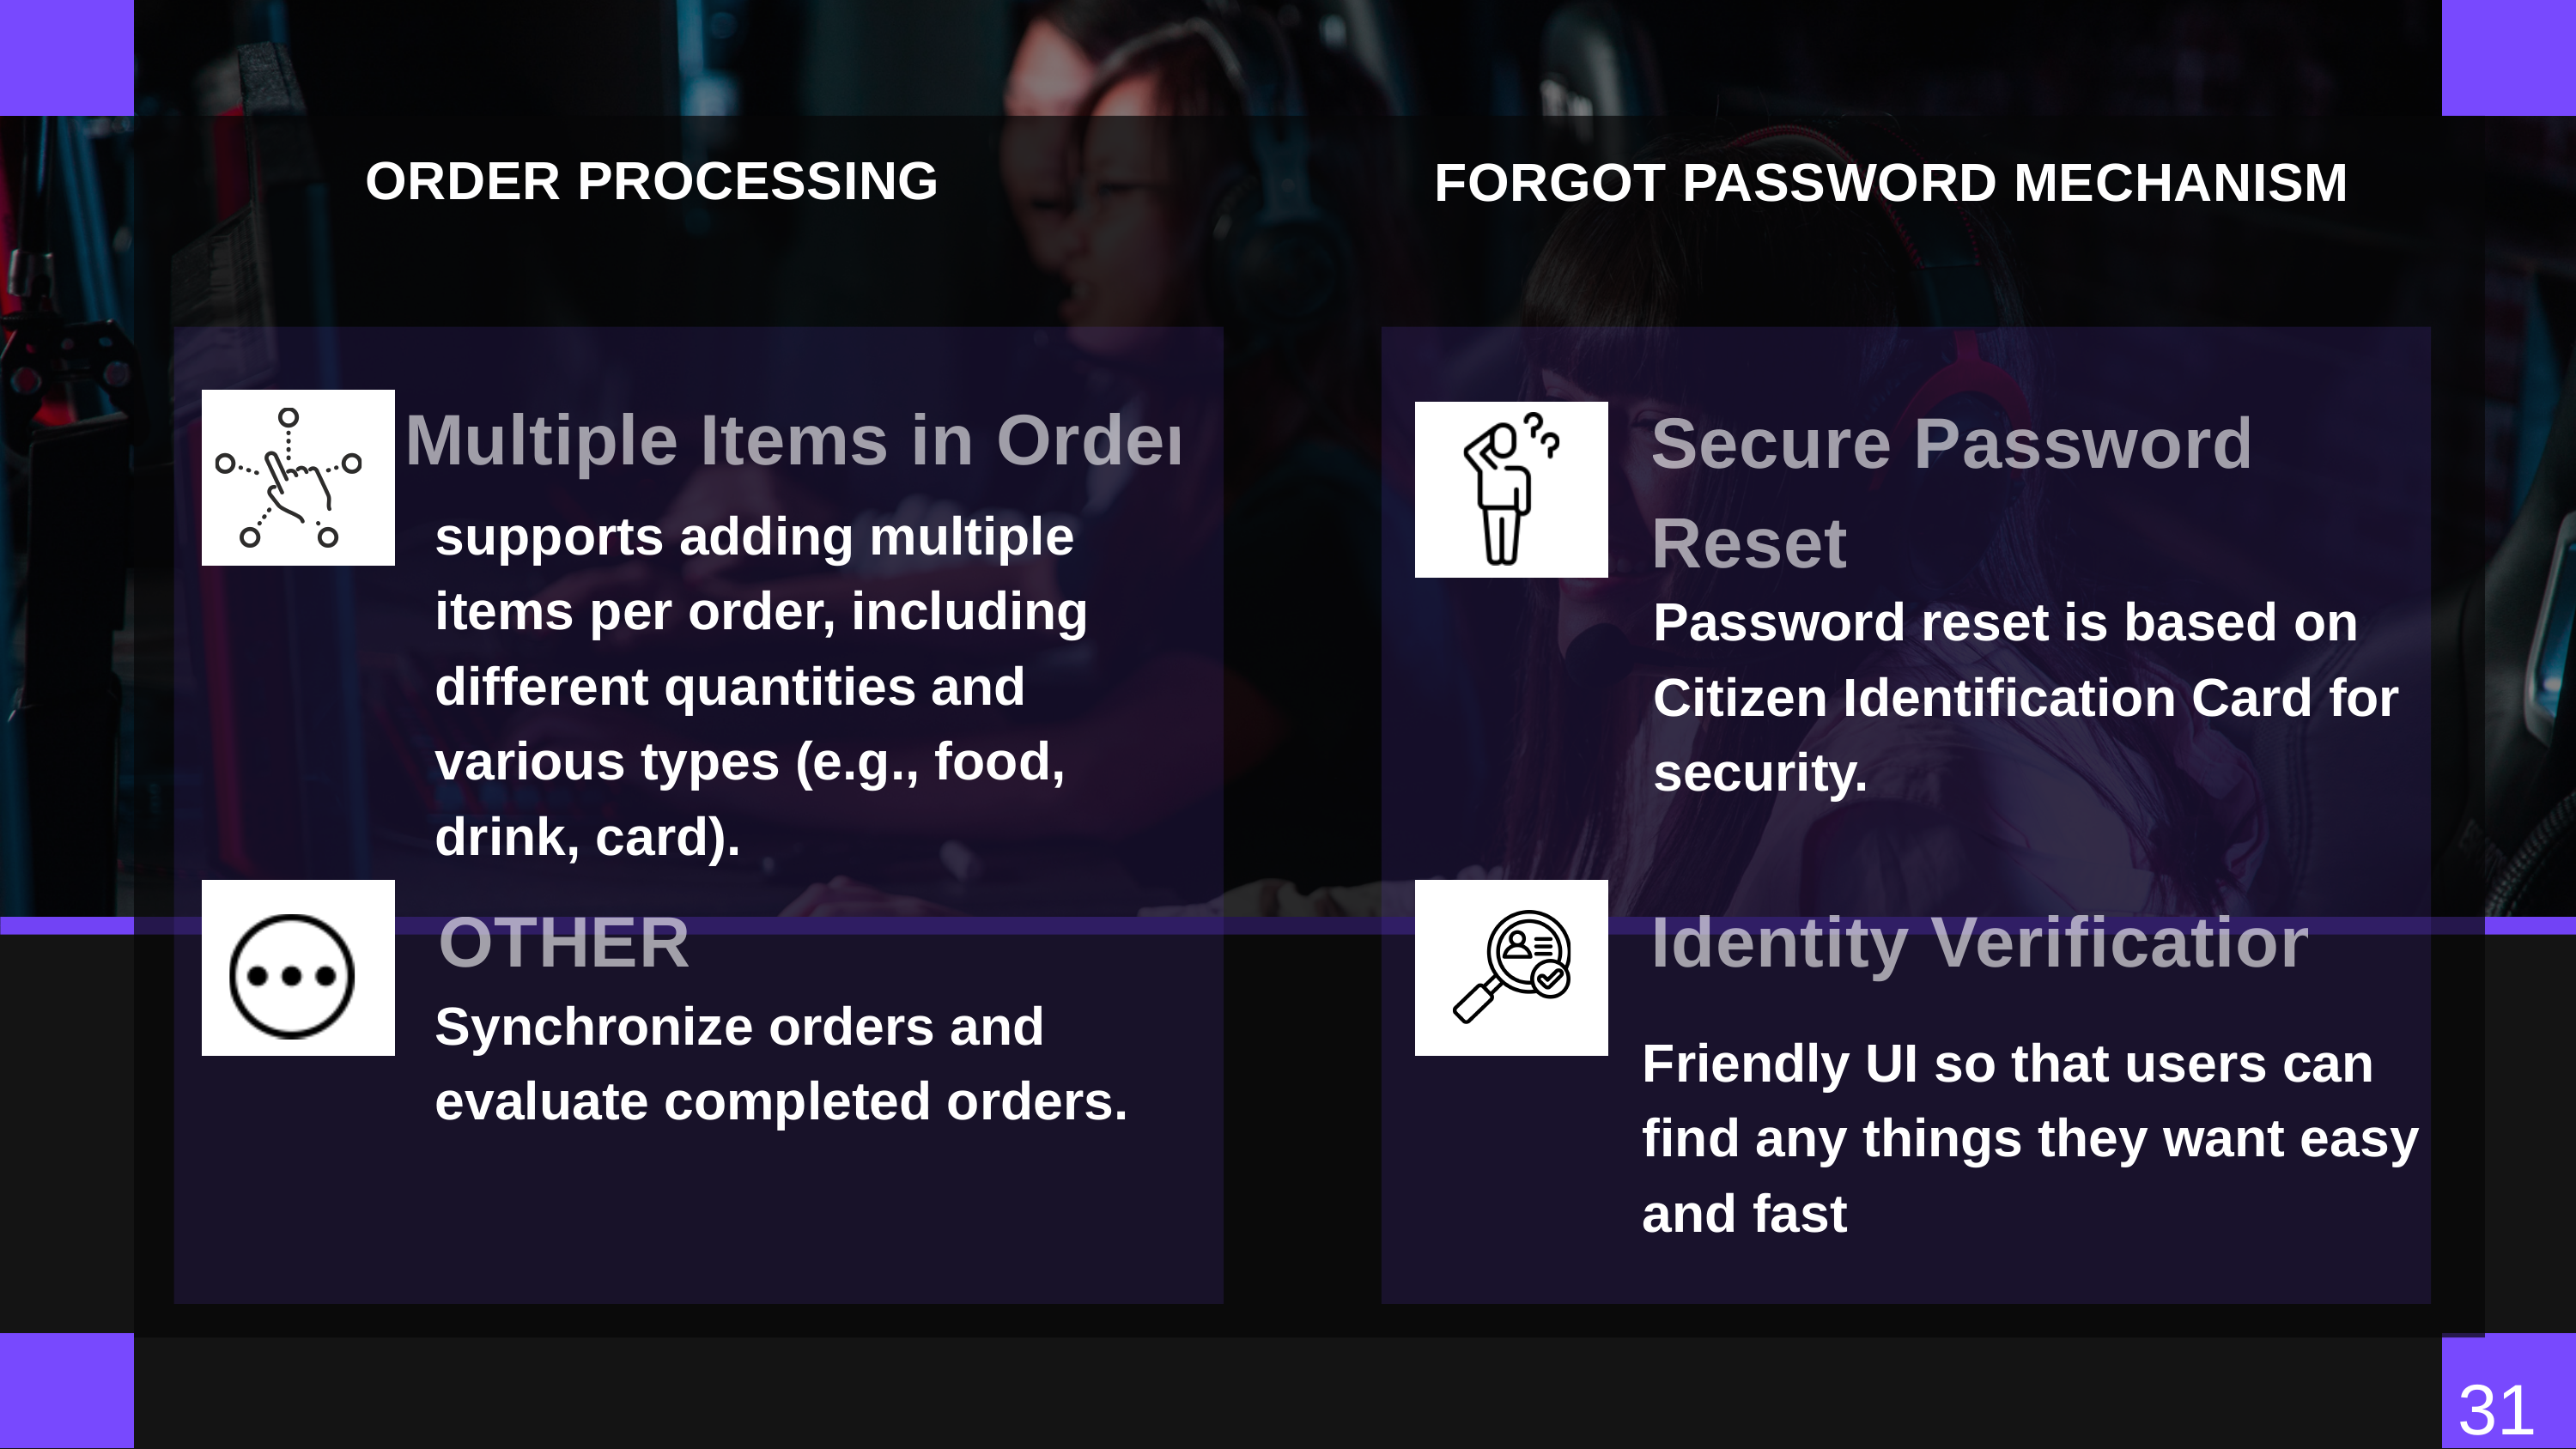

ORDER PROCESSING
FORGOT PASSWORD MECHANISM

Multiple Items in Order
Secure Password Reset

supports adding multiple items per order, including different quantities and various types (e.g., food, drink, card).
Password reset is based on Citizen Identification Card for security.

OTHER
Identity Verification

Synchronize orders and evaluate completed orders.
Friendly UI so that users can find any things they want easy and fast

31